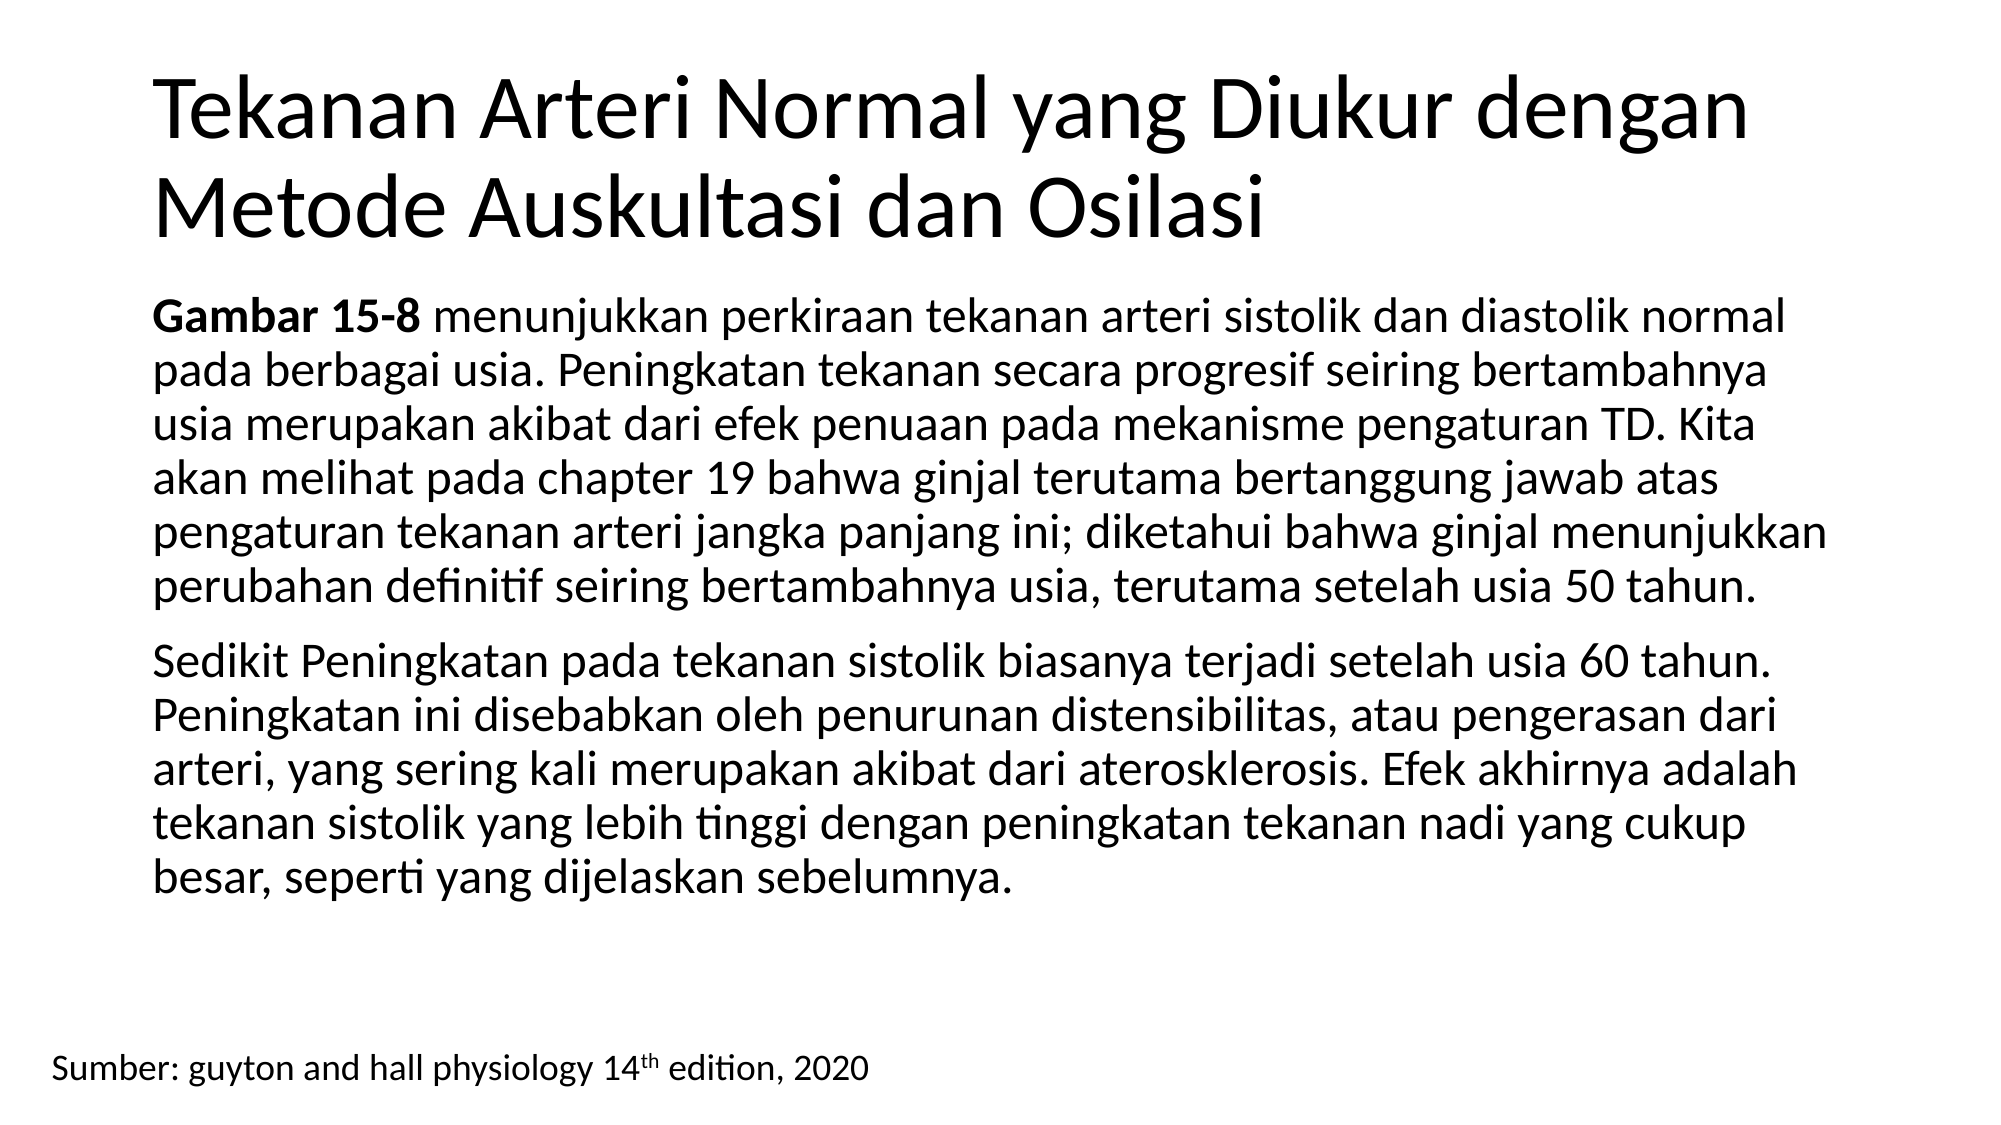

# Tekanan Arteri Normal yang Diukur dengan Metode Auskultasi dan Osilasi
Gambar 15-8 menunjukkan perkiraan tekanan arteri sistolik dan diastolik normal pada berbagai usia. Peningkatan tekanan secara progresif seiring bertambahnya usia merupakan akibat dari efek penuaan pada mekanisme pengaturan TD. Kita akan melihat pada chapter 19 bahwa ginjal terutama bertanggung jawab atas pengaturan tekanan arteri jangka panjang ini; diketahui bahwa ginjal menunjukkan perubahan definitif seiring bertambahnya usia, terutama setelah usia 50 tahun.
Sedikit Peningkatan pada tekanan sistolik biasanya terjadi setelah usia 60 tahun. Peningkatan ini disebabkan oleh penurunan distensibilitas, atau pengerasan dari arteri, yang sering kali merupakan akibat dari aterosklerosis. Efek akhirnya adalah tekanan sistolik yang lebih tinggi dengan peningkatan tekanan nadi yang cukup besar, seperti yang dijelaskan sebelumnya.
Sumber: guyton and hall physiology 14th edition, 2020